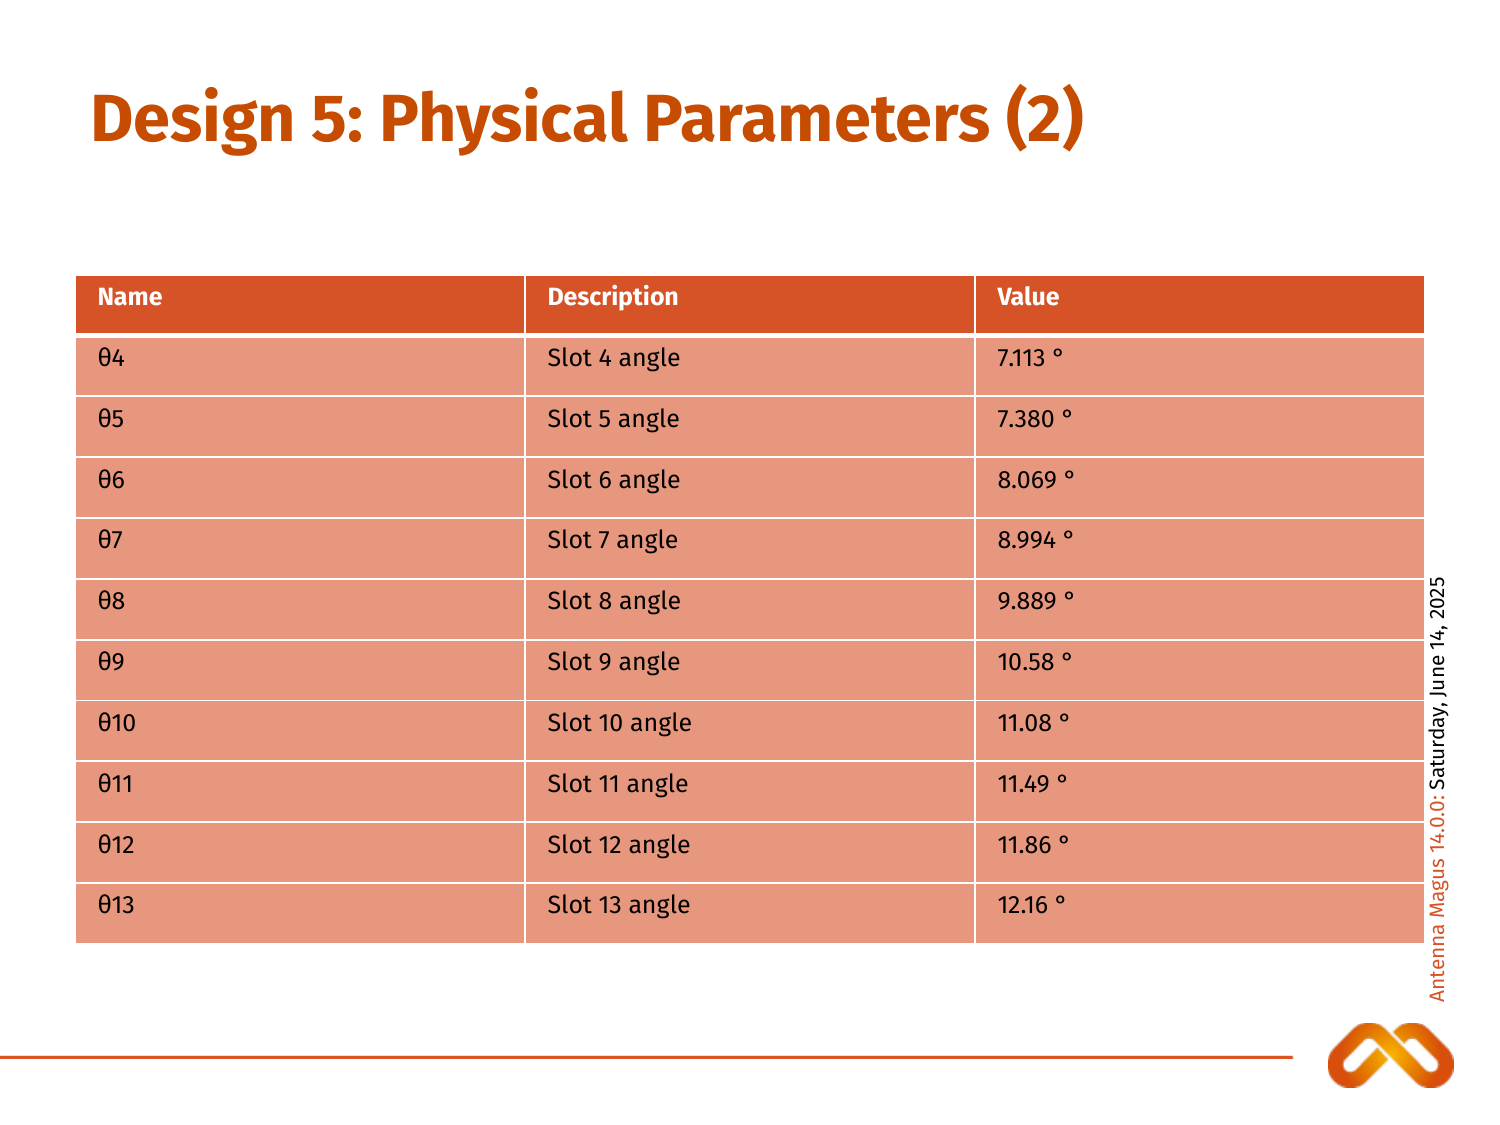

# Design 5: Physical Parameters (2)

| Name | Description | Value |
| --- | --- | --- |
| θ4 | Slot 4 angle | 7.113 ° |
| θ5 | Slot 5 angle | 7.380 ° |
| θ6 | Slot 6 angle | 8.069 ° |
| θ7 | Slot 7 angle | 8.994 ° |
| θ8 | Slot 8 angle | 9.889 ° |
| θ9 | Slot 9 angle | 10.58 ° |
| θ10 | Slot 10 angle | 11.08 ° |
| θ11 | Slot 11 angle | 11.49 ° |
| θ12 | Slot 12 angle | 11.86 ° |
| θ13 | Slot 13 angle | 12.16 ° |